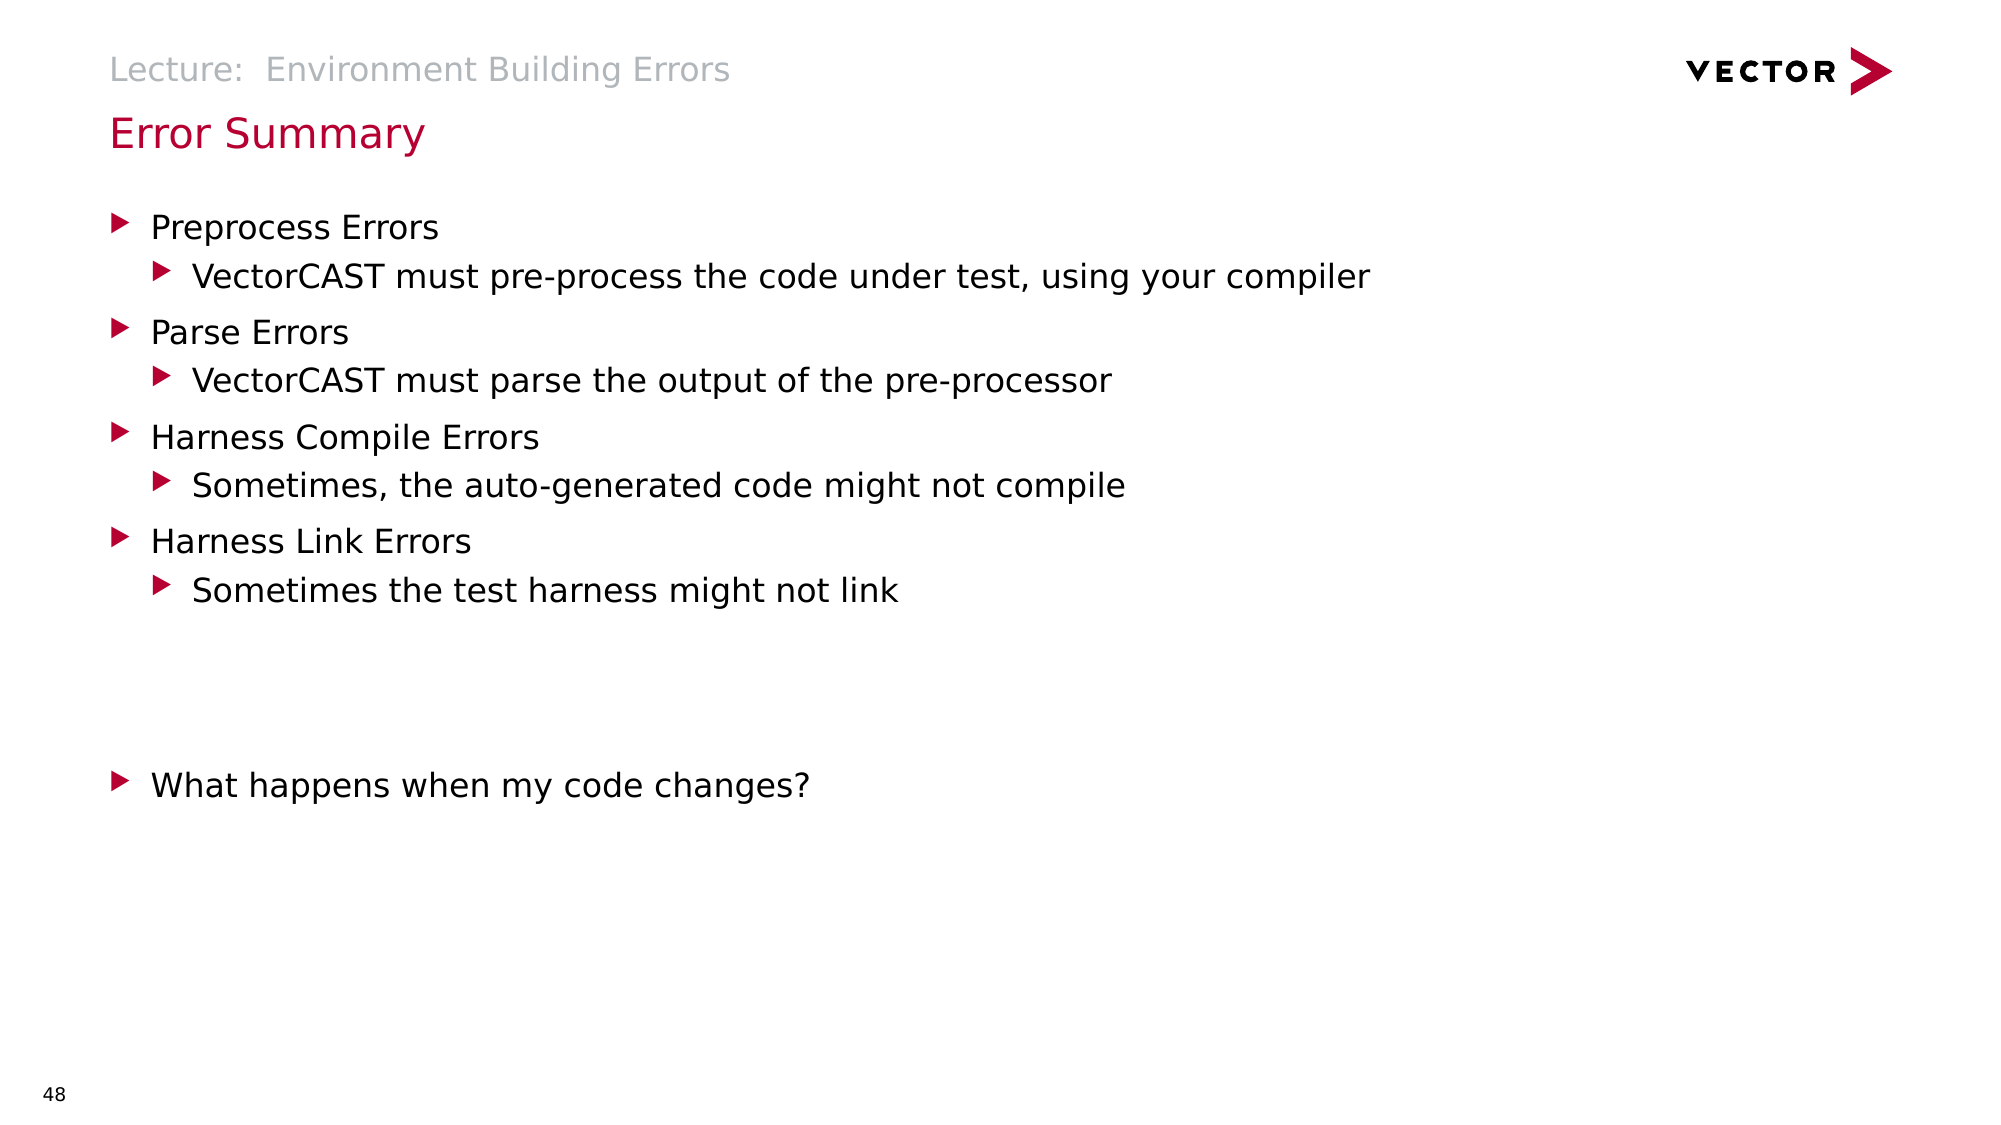

# Lecture:  Environment Building Errors
Error Summary
Preprocess Errors
VectorCAST must pre-process the code under test, using your compiler
Parse Errors
VectorCAST must parse the output of the pre-processor
Harness Compile Errors
Sometimes, the auto-generated code might not compile
Harness Link Errors
Sometimes the test harness might not link

What happens when my code changes?